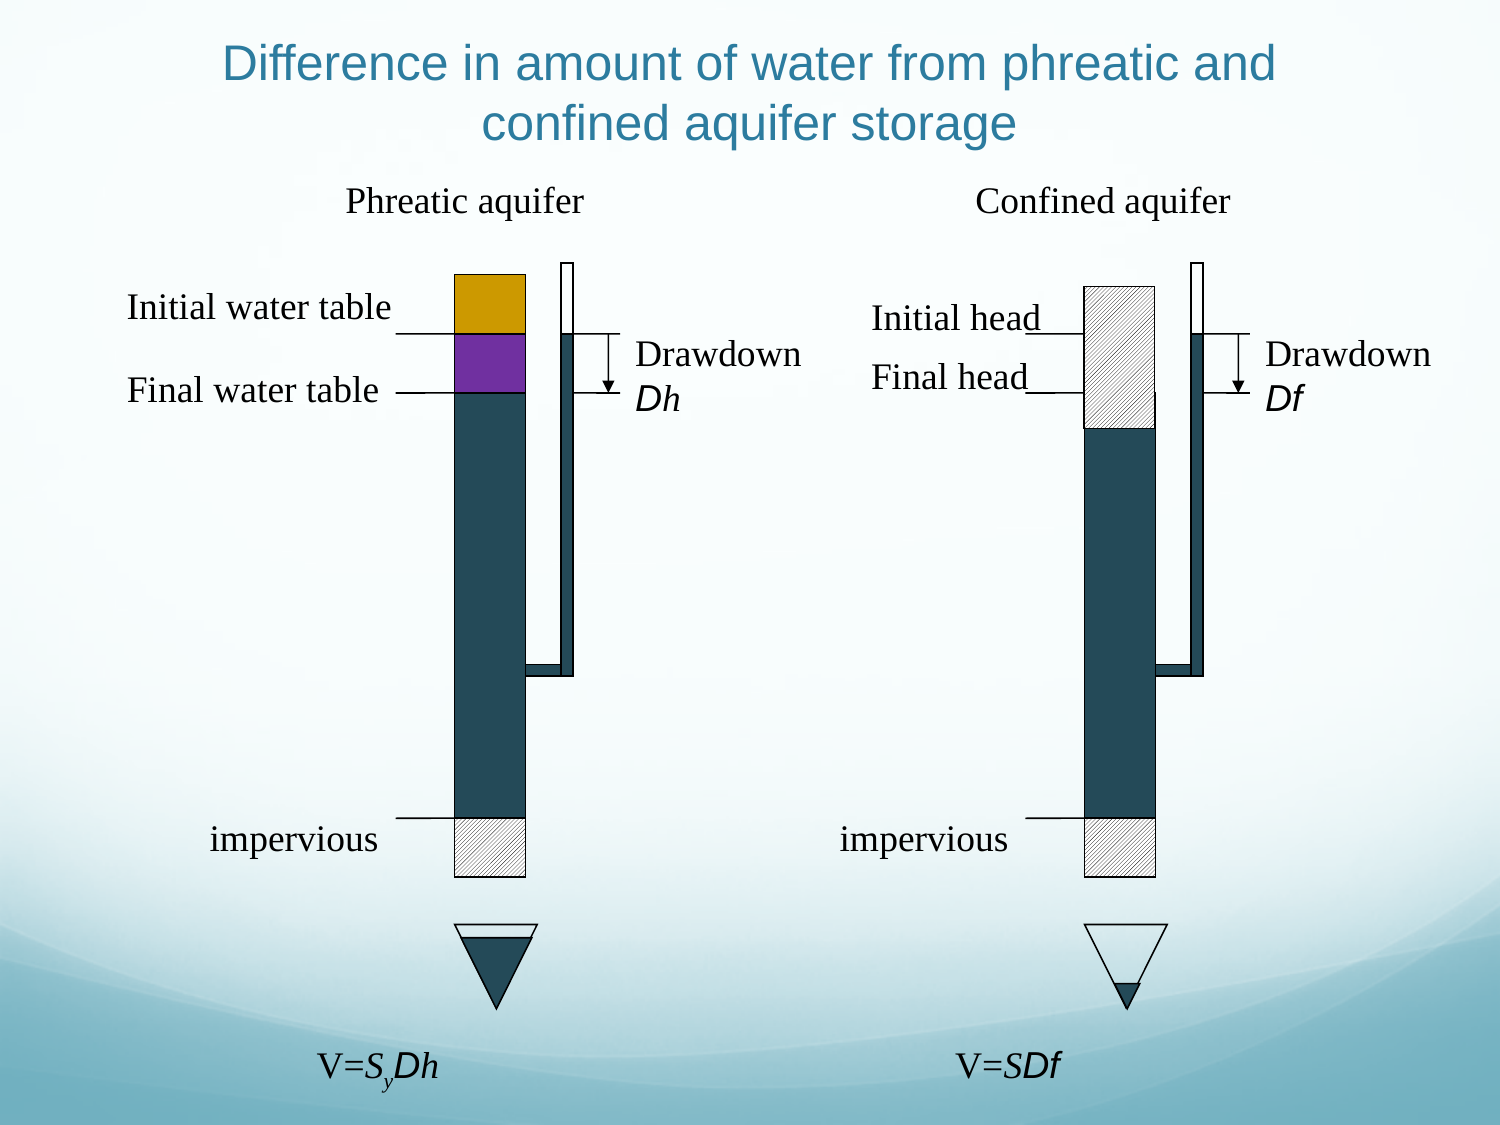

# Difference in amount of water from phreatic and confined aquifer storage
Phreatic aquifer
Confined aquifer

Initial water table

Initial head

Drawdown
Dh
Drawdown
Df

Final head
Final water table

impervious
impervious

V=SyDh
V=SDf